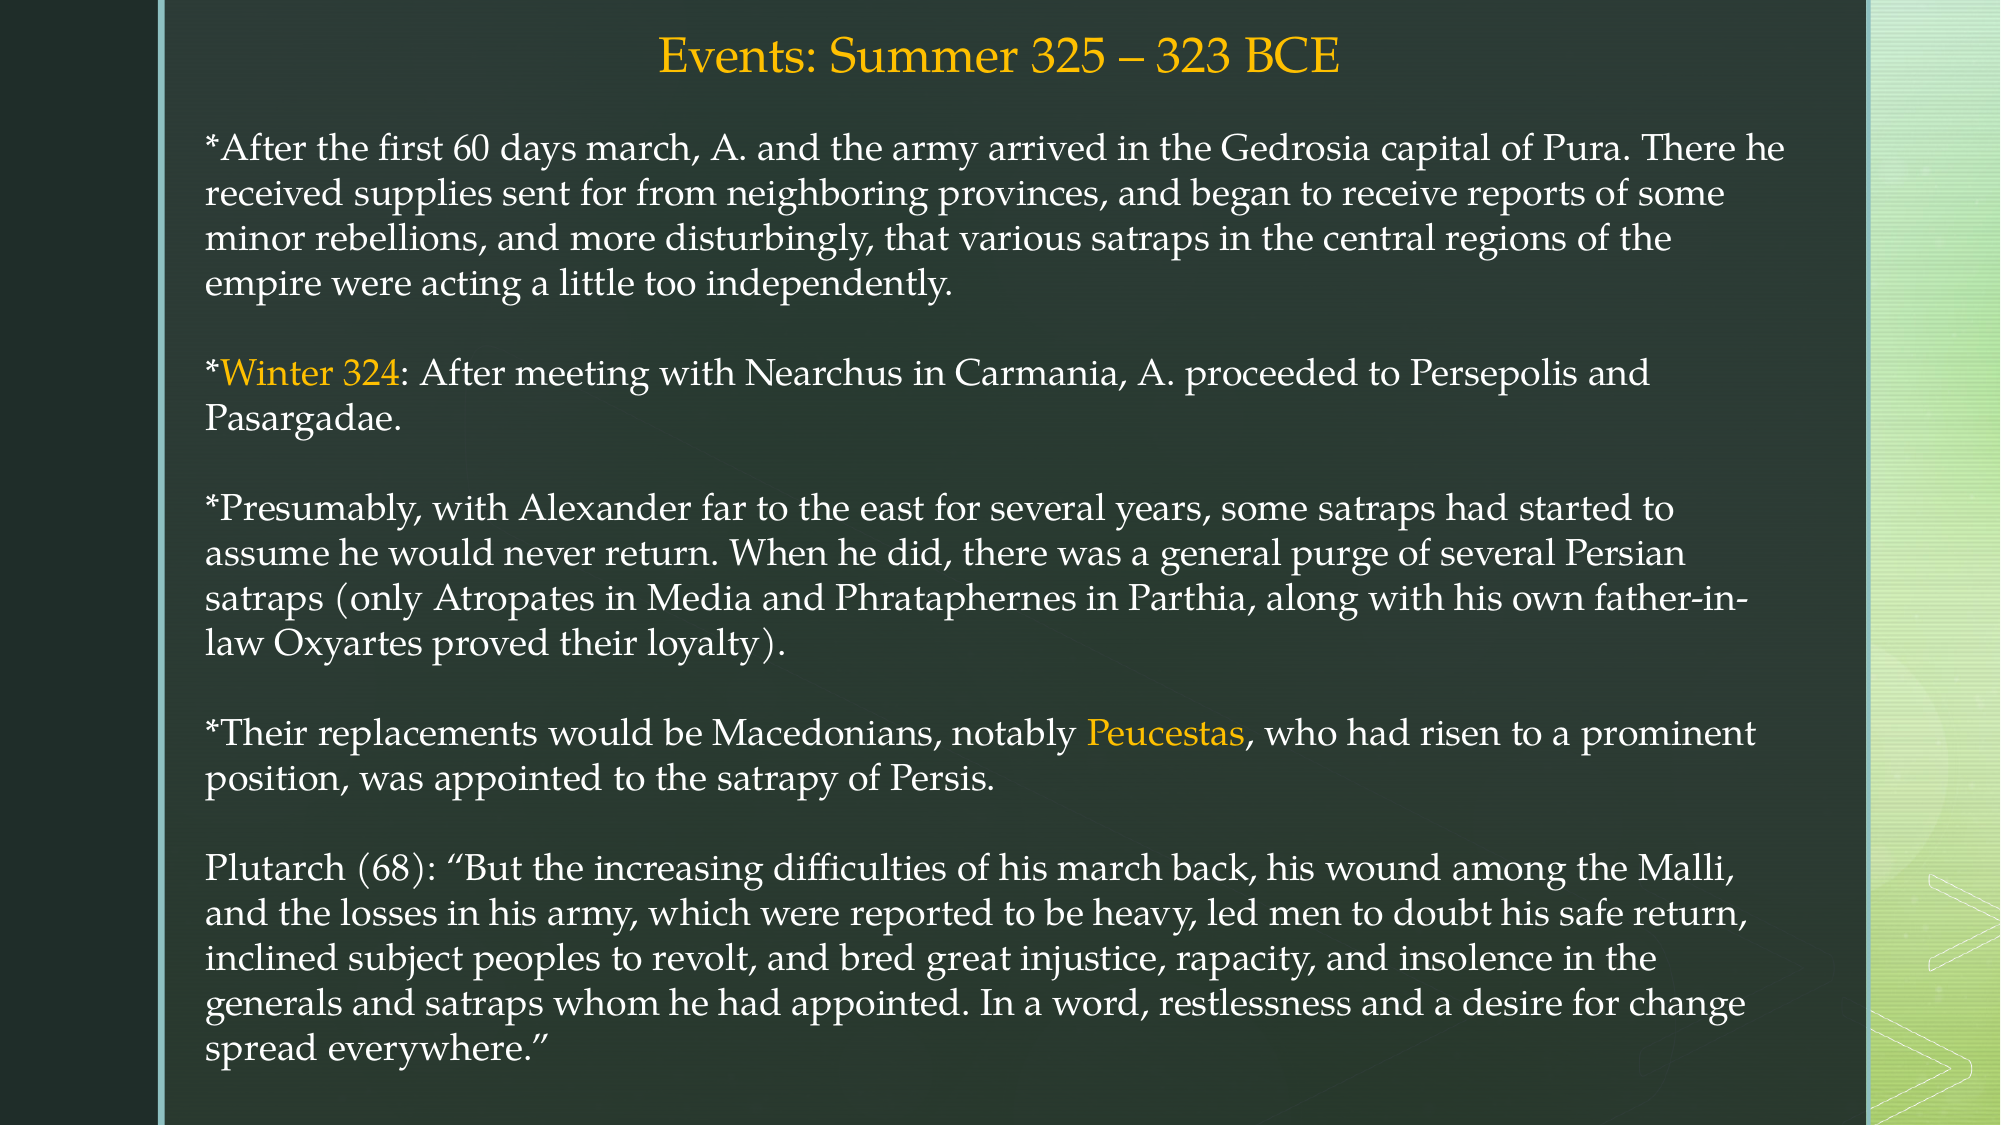

Events: Summer 325 – 323 BCE
*After the first 60 days march, A. and the army arrived in the Gedrosia capital of Pura. There he received supplies sent for from neighboring provinces, and began to receive reports of some minor rebellions, and more disturbingly, that various satraps in the central regions of the empire were acting a little too independently.

*Winter 324: After meeting with Nearchus in Carmania, A. proceeded to Persepolis and Pasargadae.

*Presumably, with Alexander far to the east for several years, some satraps had started to assume he would never return. When he did, there was a general purge of several Persian satraps (only Atropates in Media and Phrataphernes in Parthia, along with his own father-in-law Oxyartes proved their loyalty).

*Their replacements would be Macedonians, notably Peucestas, who had risen to a prominent position, was appointed to the satrapy of Persis.

Plutarch (68): “But the increasing difficulties of his march back, his wound among the Malli, and the losses in his army, which were reported to be heavy, led men to doubt his safe return, inclined subject peoples to revolt, and bred great injustice, rapacity, and insolence in the generals and satraps whom he had appointed. In a word, restlessness and a desire for change spread everywhere.”